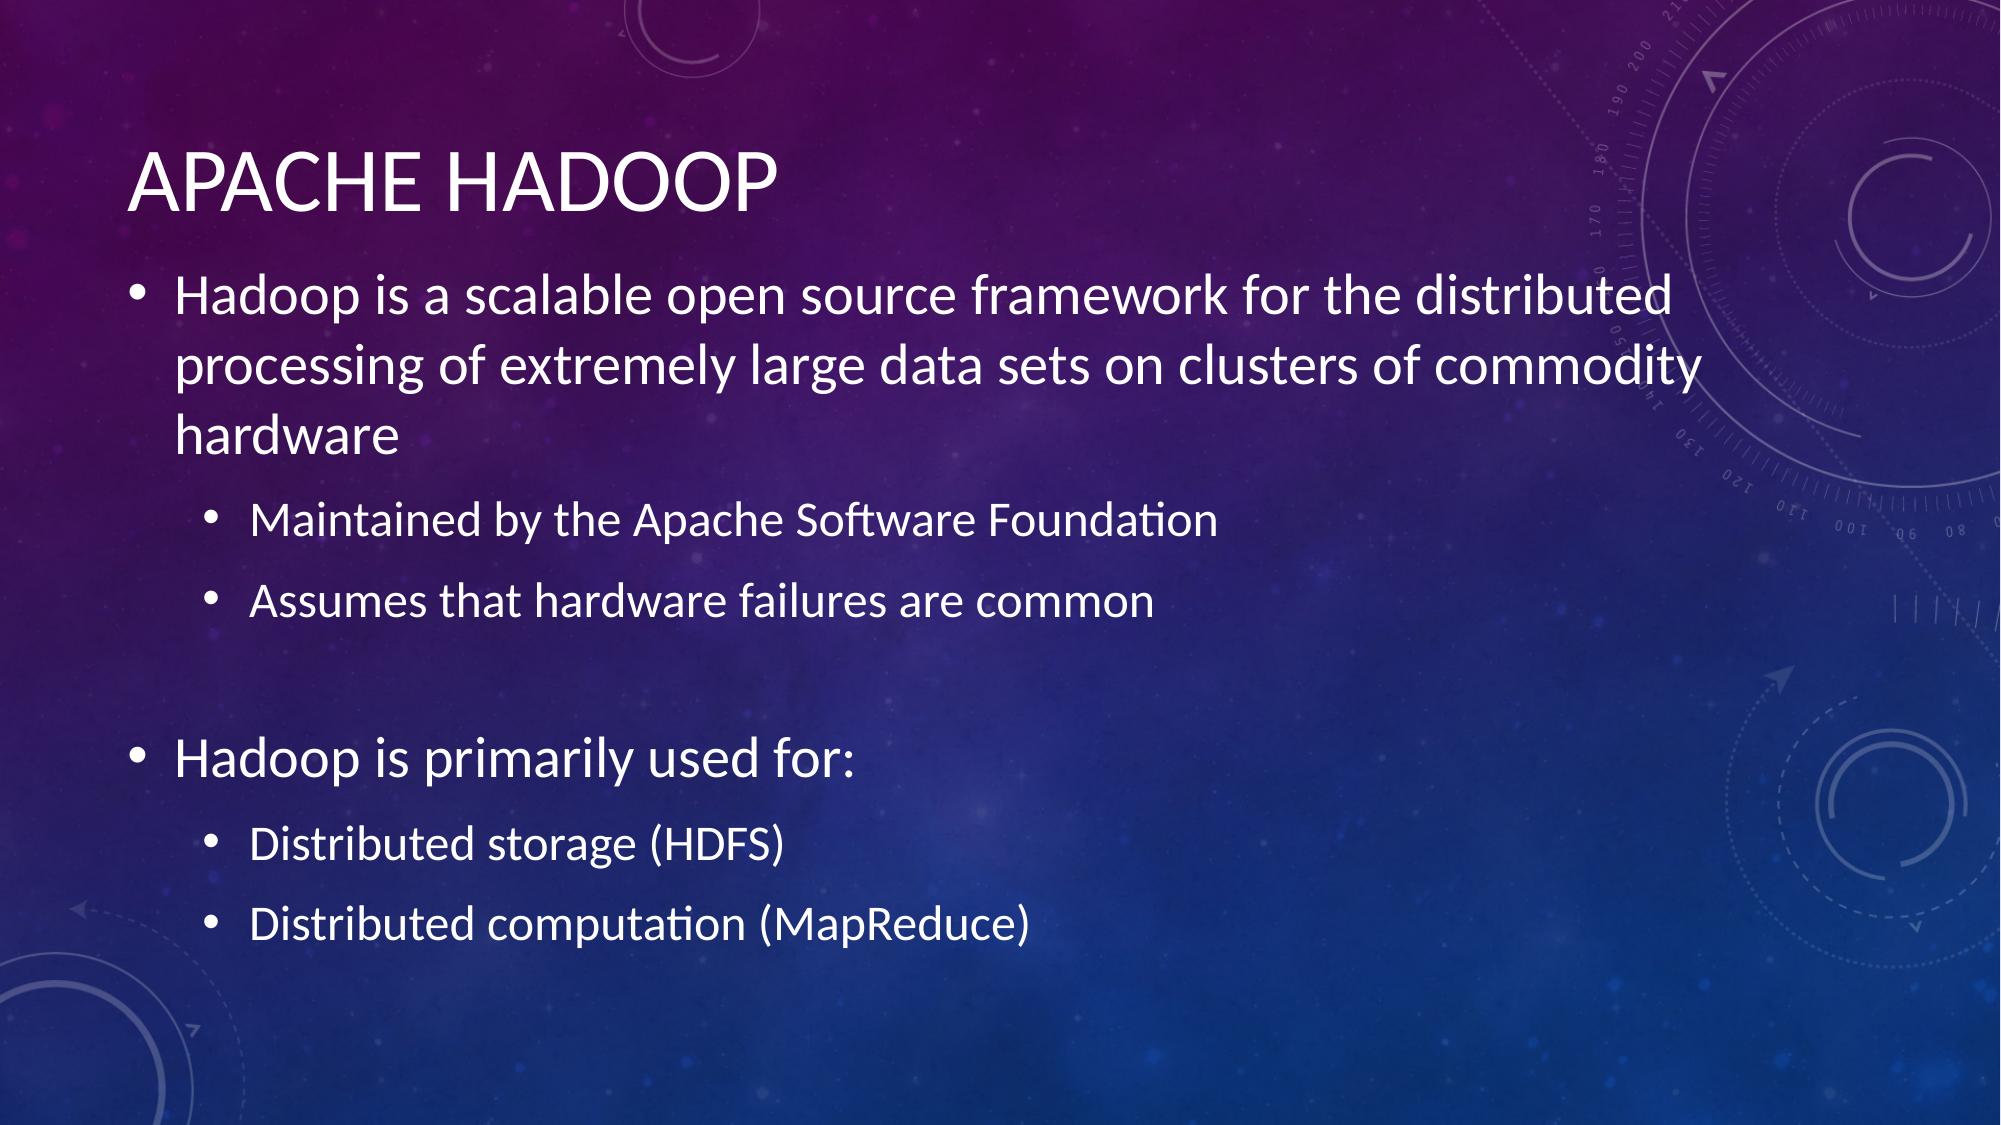

Apache Hadoop
Hadoop is a scalable open source framework for the distributed processing of extremely large data sets on clusters of commodity hardware
Maintained by the Apache Software Foundation
Assumes that hardware failures are common

Hadoop is primarily used for:
Distributed storage (HDFS)
Distributed computation (MapReduce)